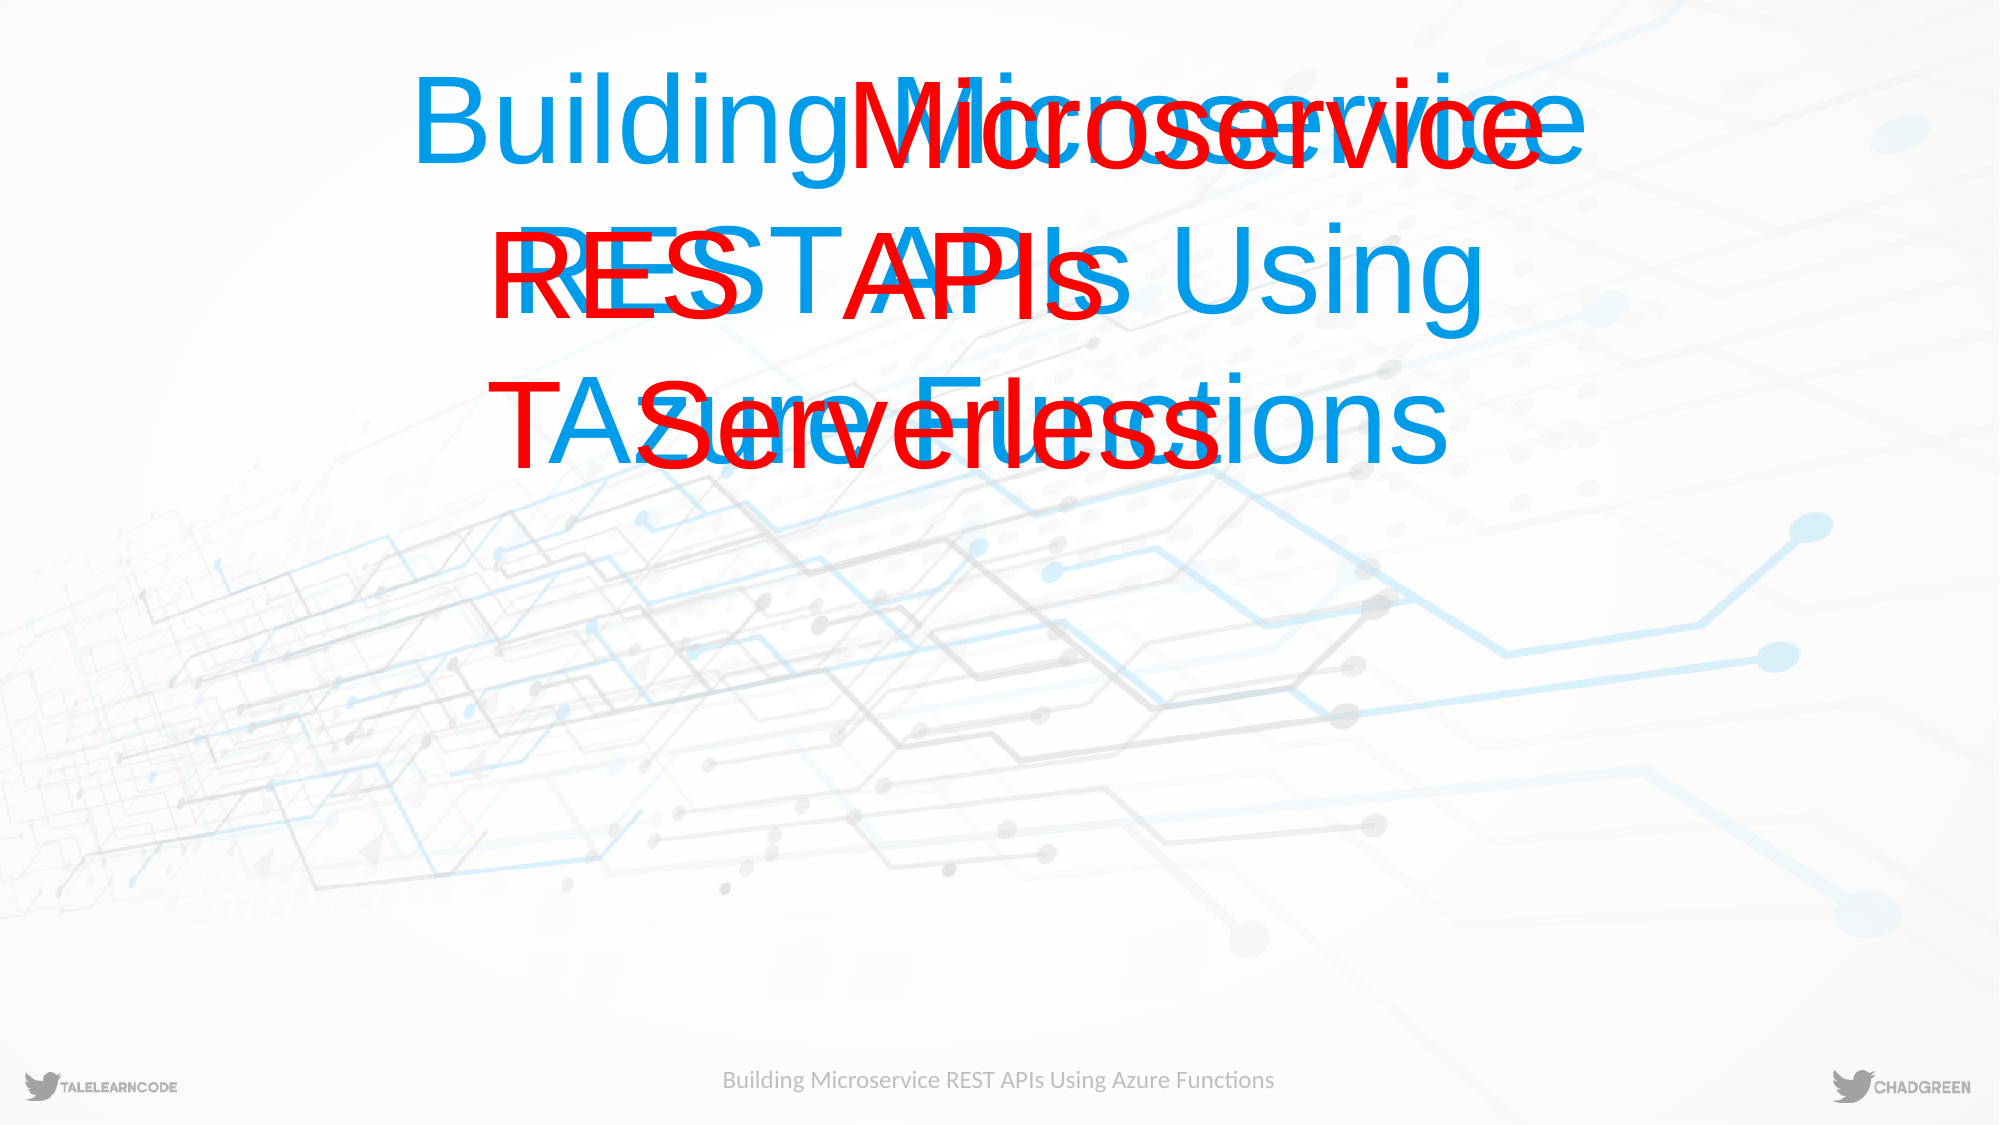

Building Microservice
REST APIs Using
Microservice
REST
APIs
Azure Functions
Serverless